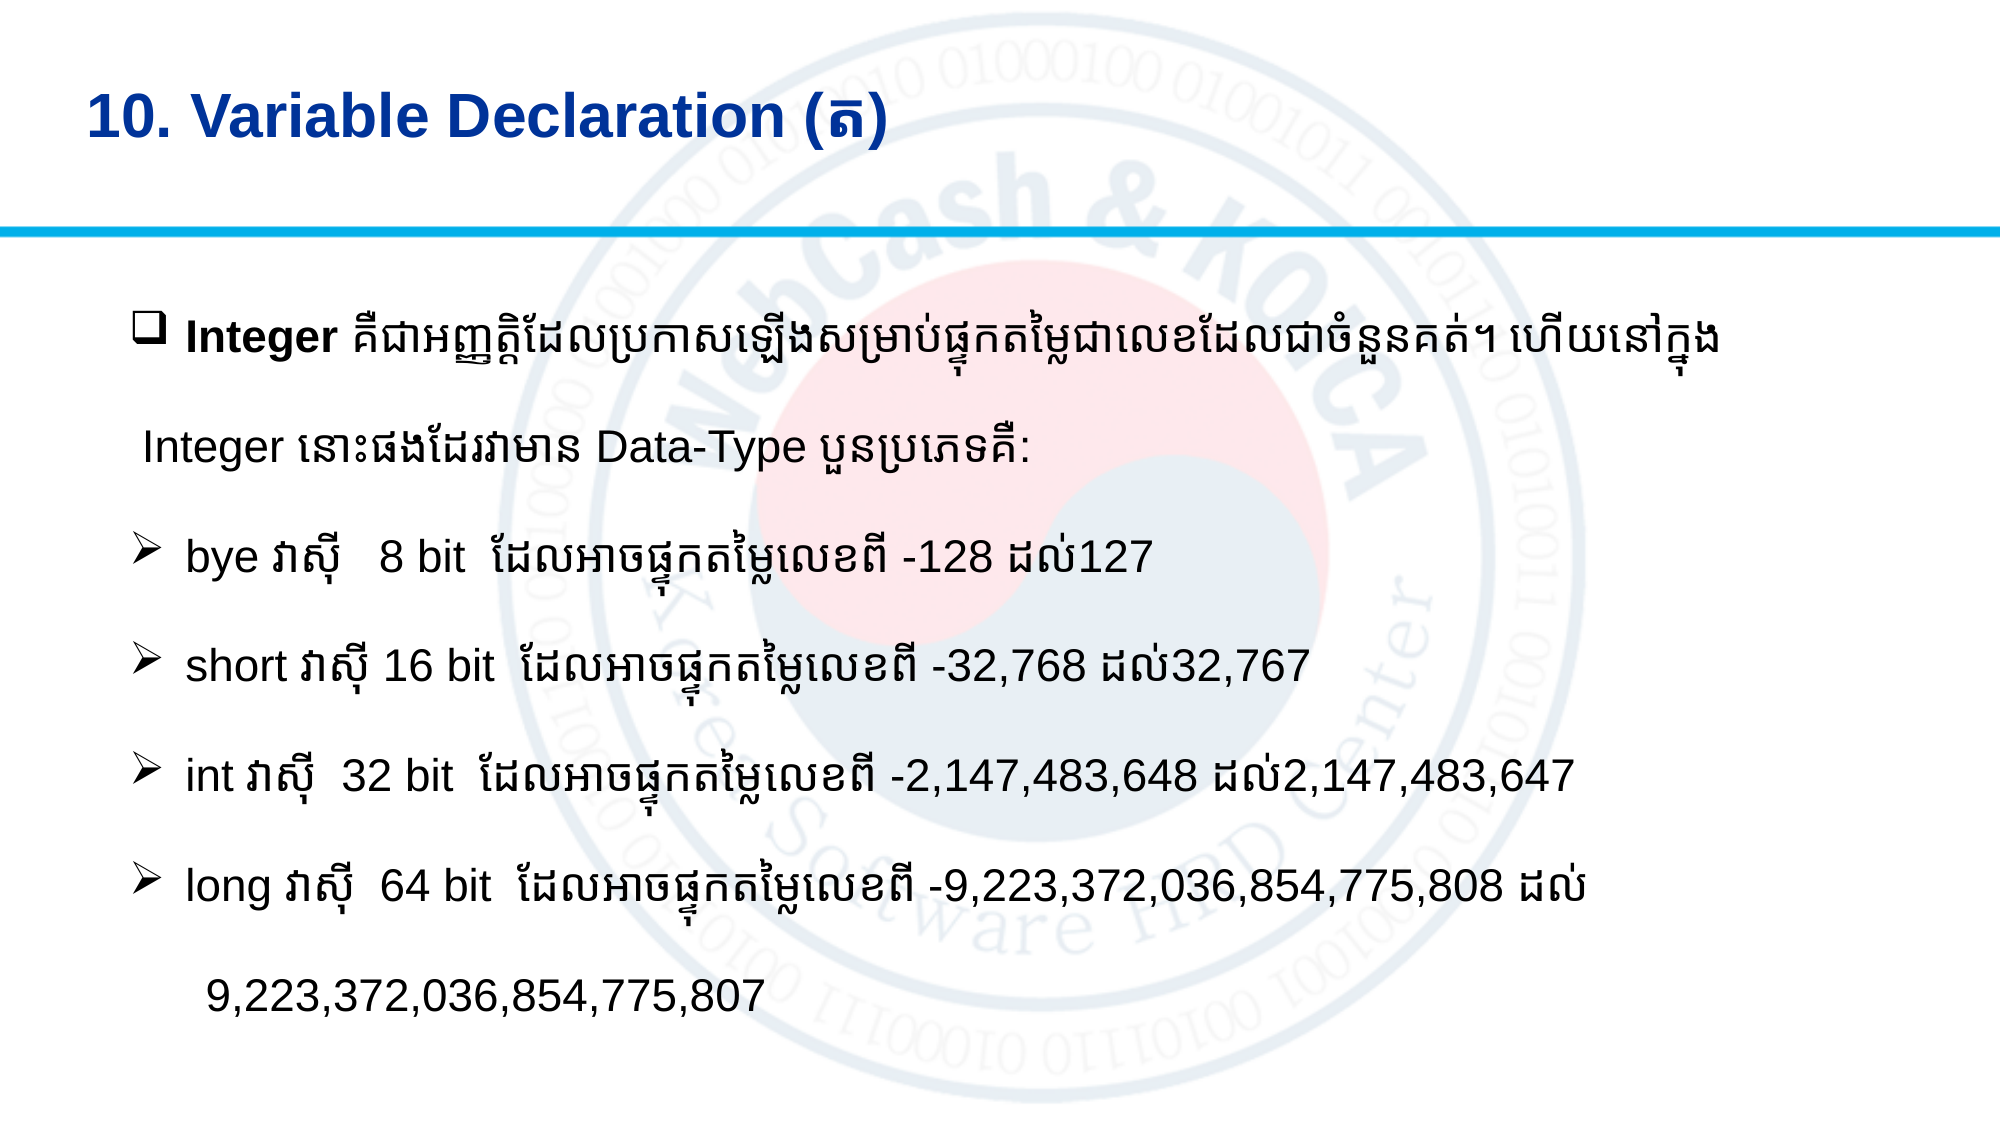

# 10. Variable Declaration (ត)
Integer គឺជាអញ្ញត្តិដែលប្រកាសឡើងសម្រាប់ផ្ទុកតម្លៃជាលេខដែលជាចំនួនគត់។​ ហើយនៅក្នុង

 Integer នោះផងដែរវាមាន Data-Type បួនប្រភេទគឺ:

bye វាស៊ី   8 bit  ដែលអាចផ្ទុកតម្លៃលេខពី -128 ដល់127

short វាស៊ី 16 bit  ដែលអាចផ្ទុកតម្លៃលេខពី -32,768 ដល់32,767

int វាស៊ី  32 bit  ដែលអាចផ្ទុកតម្លៃលេខពី -2,147,483,648 ដល់2,147,483,647

long វាស៊ី  64 bit  ដែលអាចផ្ទុកតម្លៃលេខពី -9,223,372,036,854,775,808 ដល់

      9,223,372,036,854,775,807